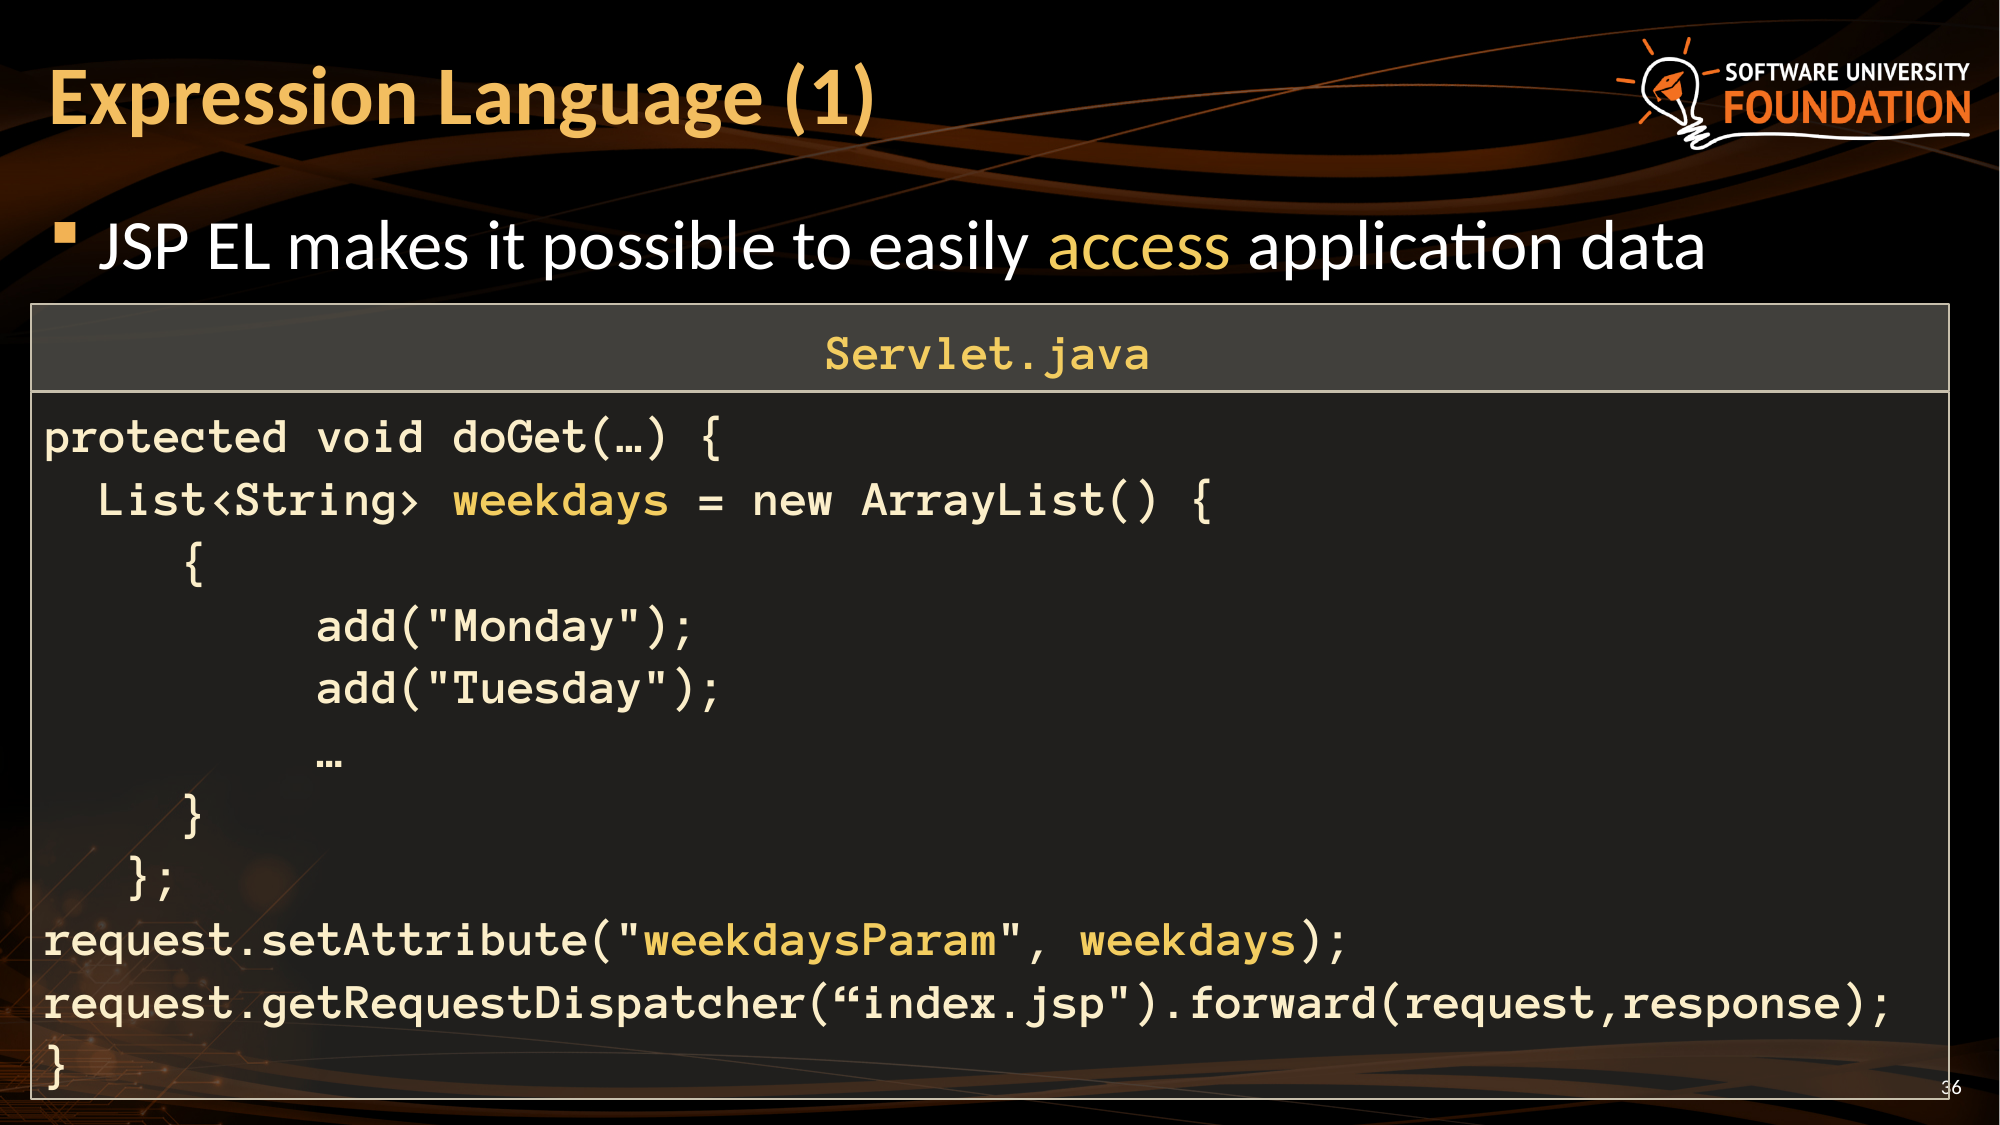

# Expression Language (1)
JSP EL makes it possible to easily access application data
Servlet.java
protected void doGet(…) {
  List<String> weekdays = new ArrayList() {
     {
          add("Monday");
          add("Tuesday");
          …
     }
   };
request.setAttribute("weekdaysParam", weekdays);
request.getRequestDispatcher(“index.jsp").forward(request,response);
}
36